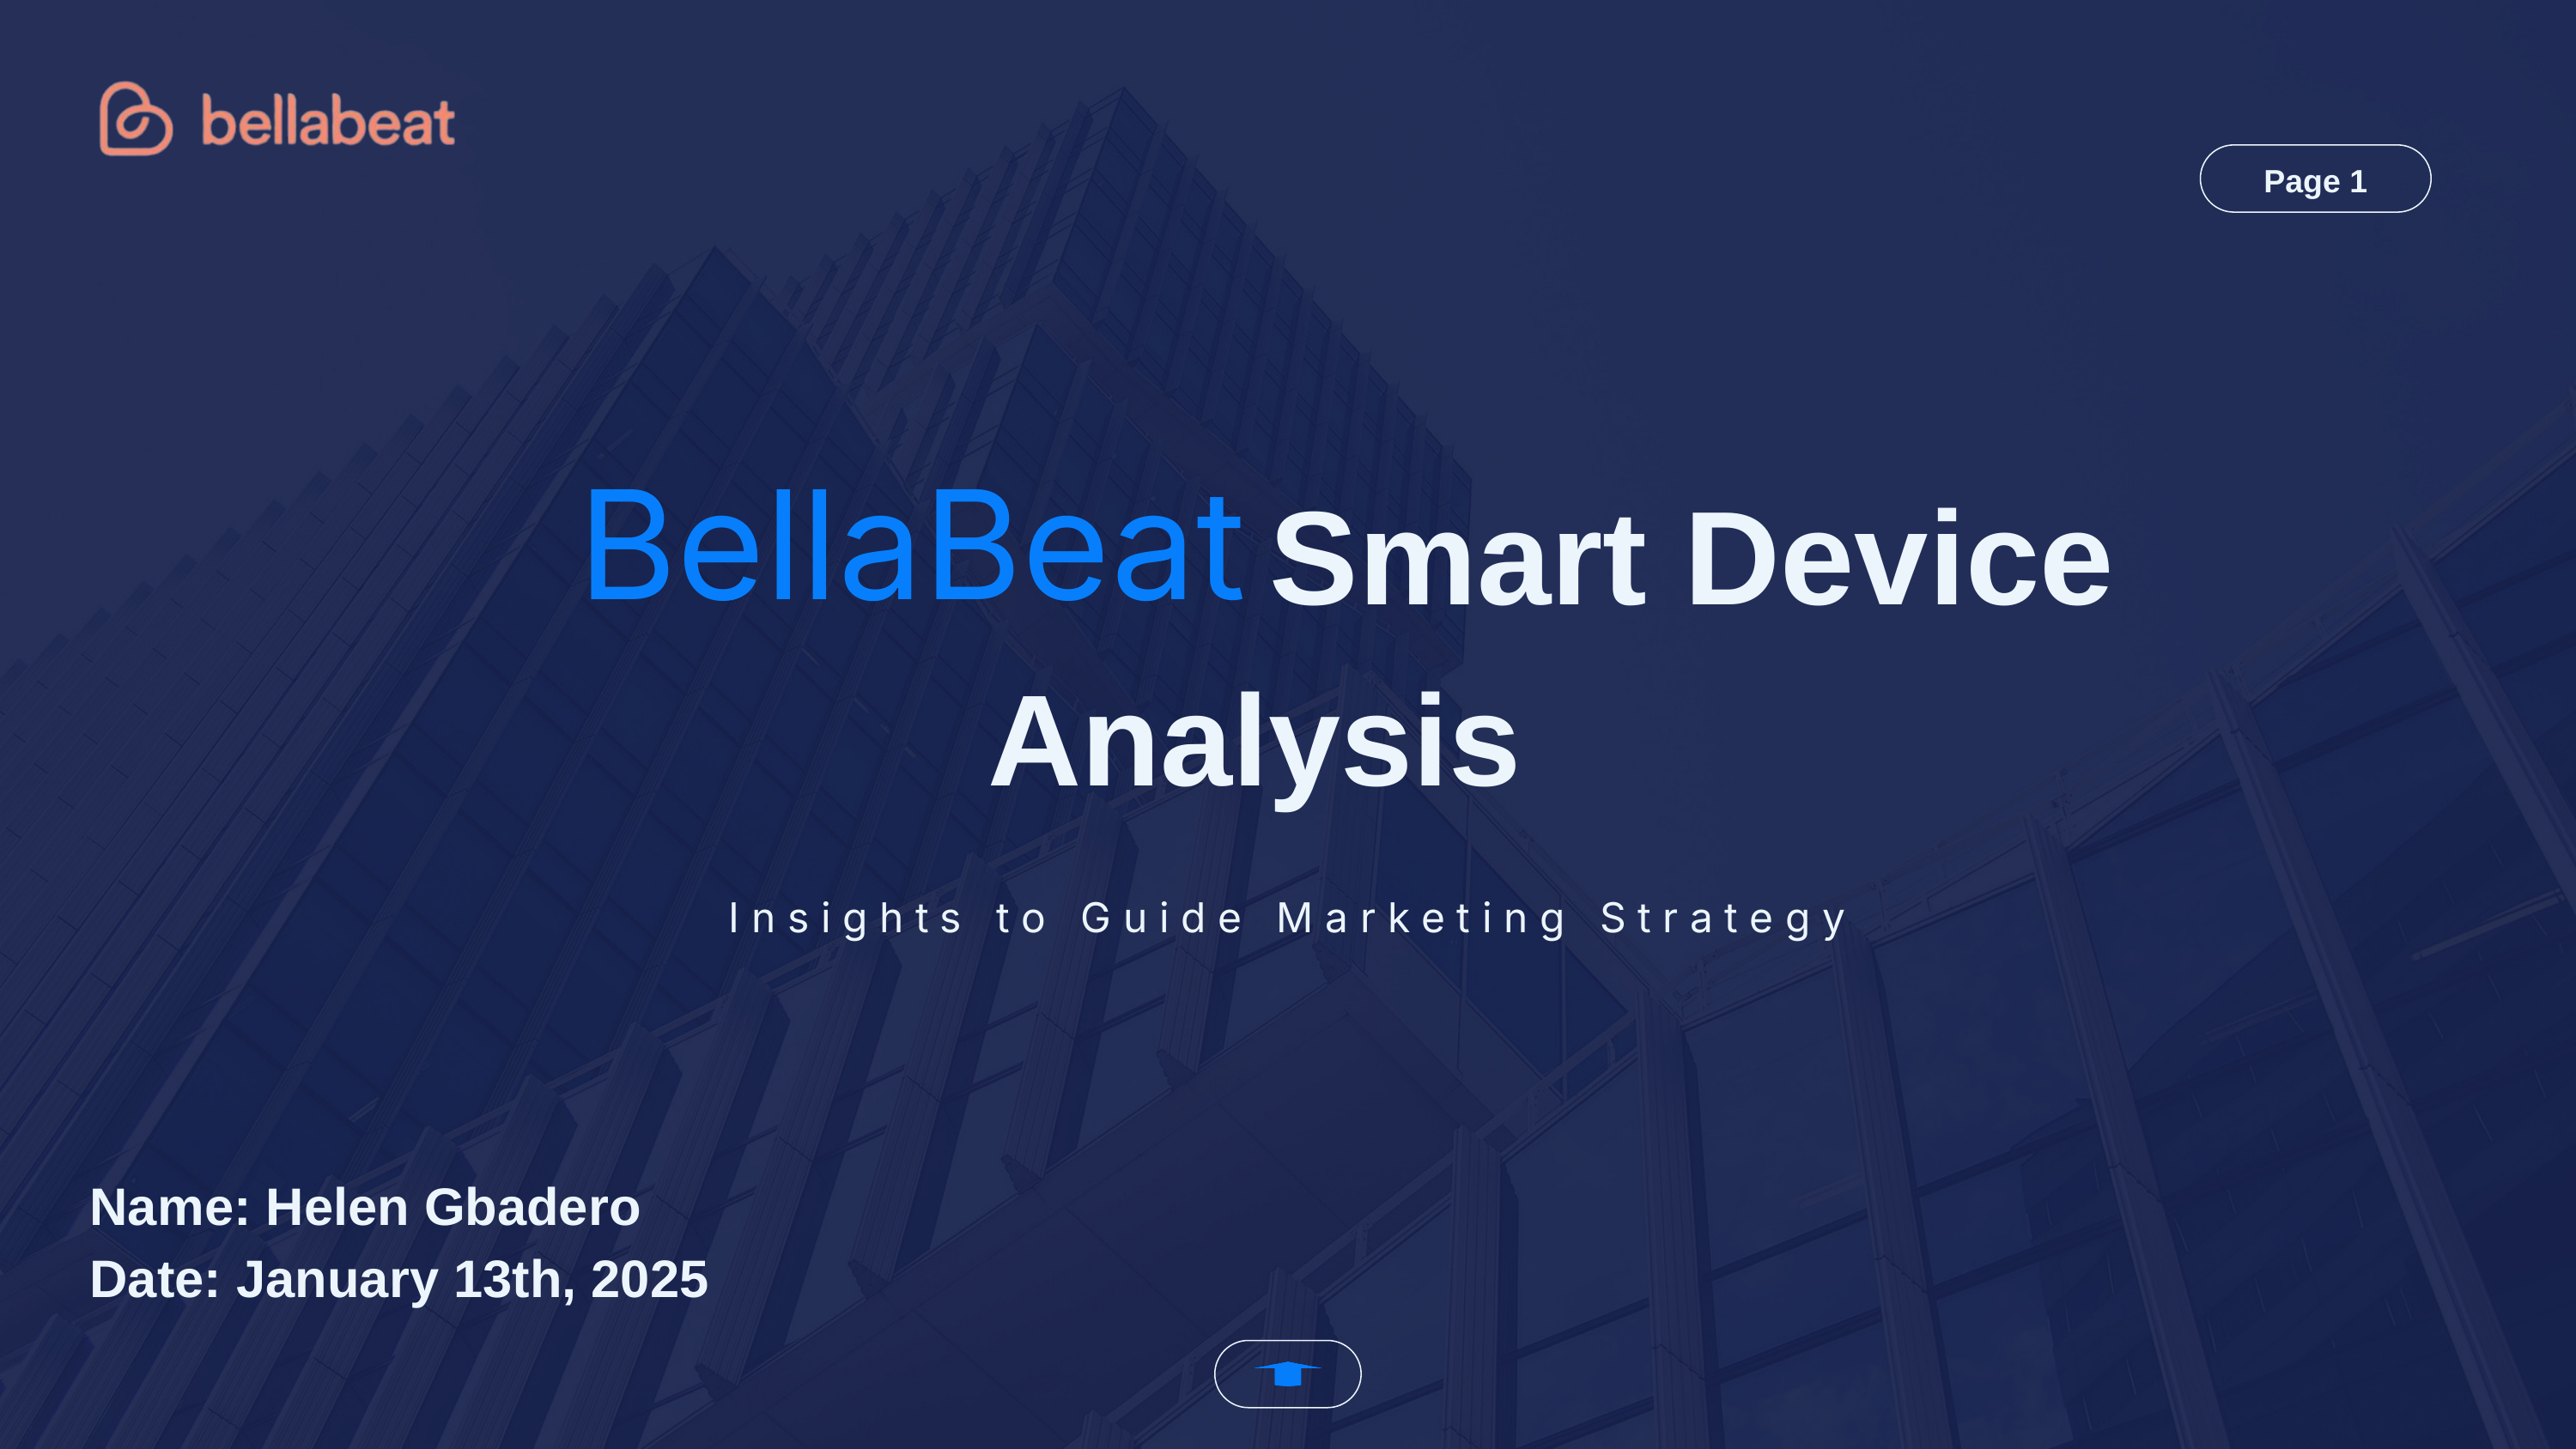

Page 1
BellaBeat
Smart Device
Analysis
Insights to Guide Marketing Strategy
Name: Helen Gbadero
Date: January 13th, 2025